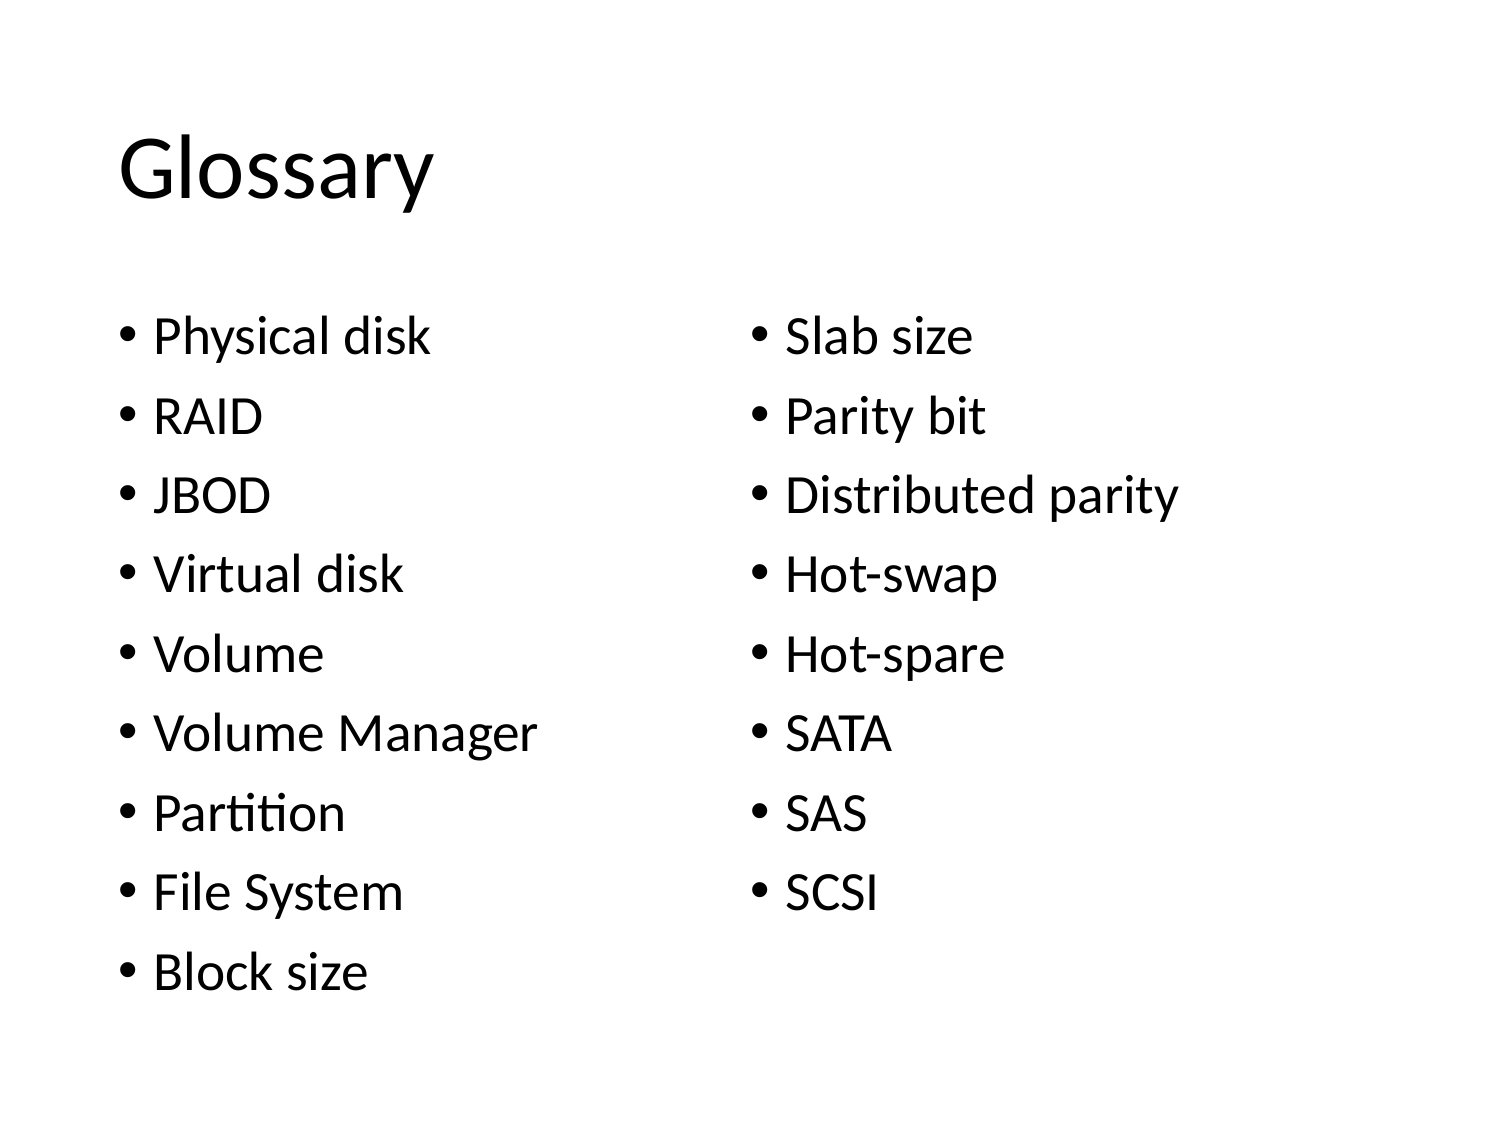

# Glossary
Physical disk
RAID
JBOD
Virtual disk
Volume
Volume Manager
Partition
File System
Block size
Slab size
Parity bit
Distributed parity
Hot-swap
Hot-spare
SATA
SAS
SCSI